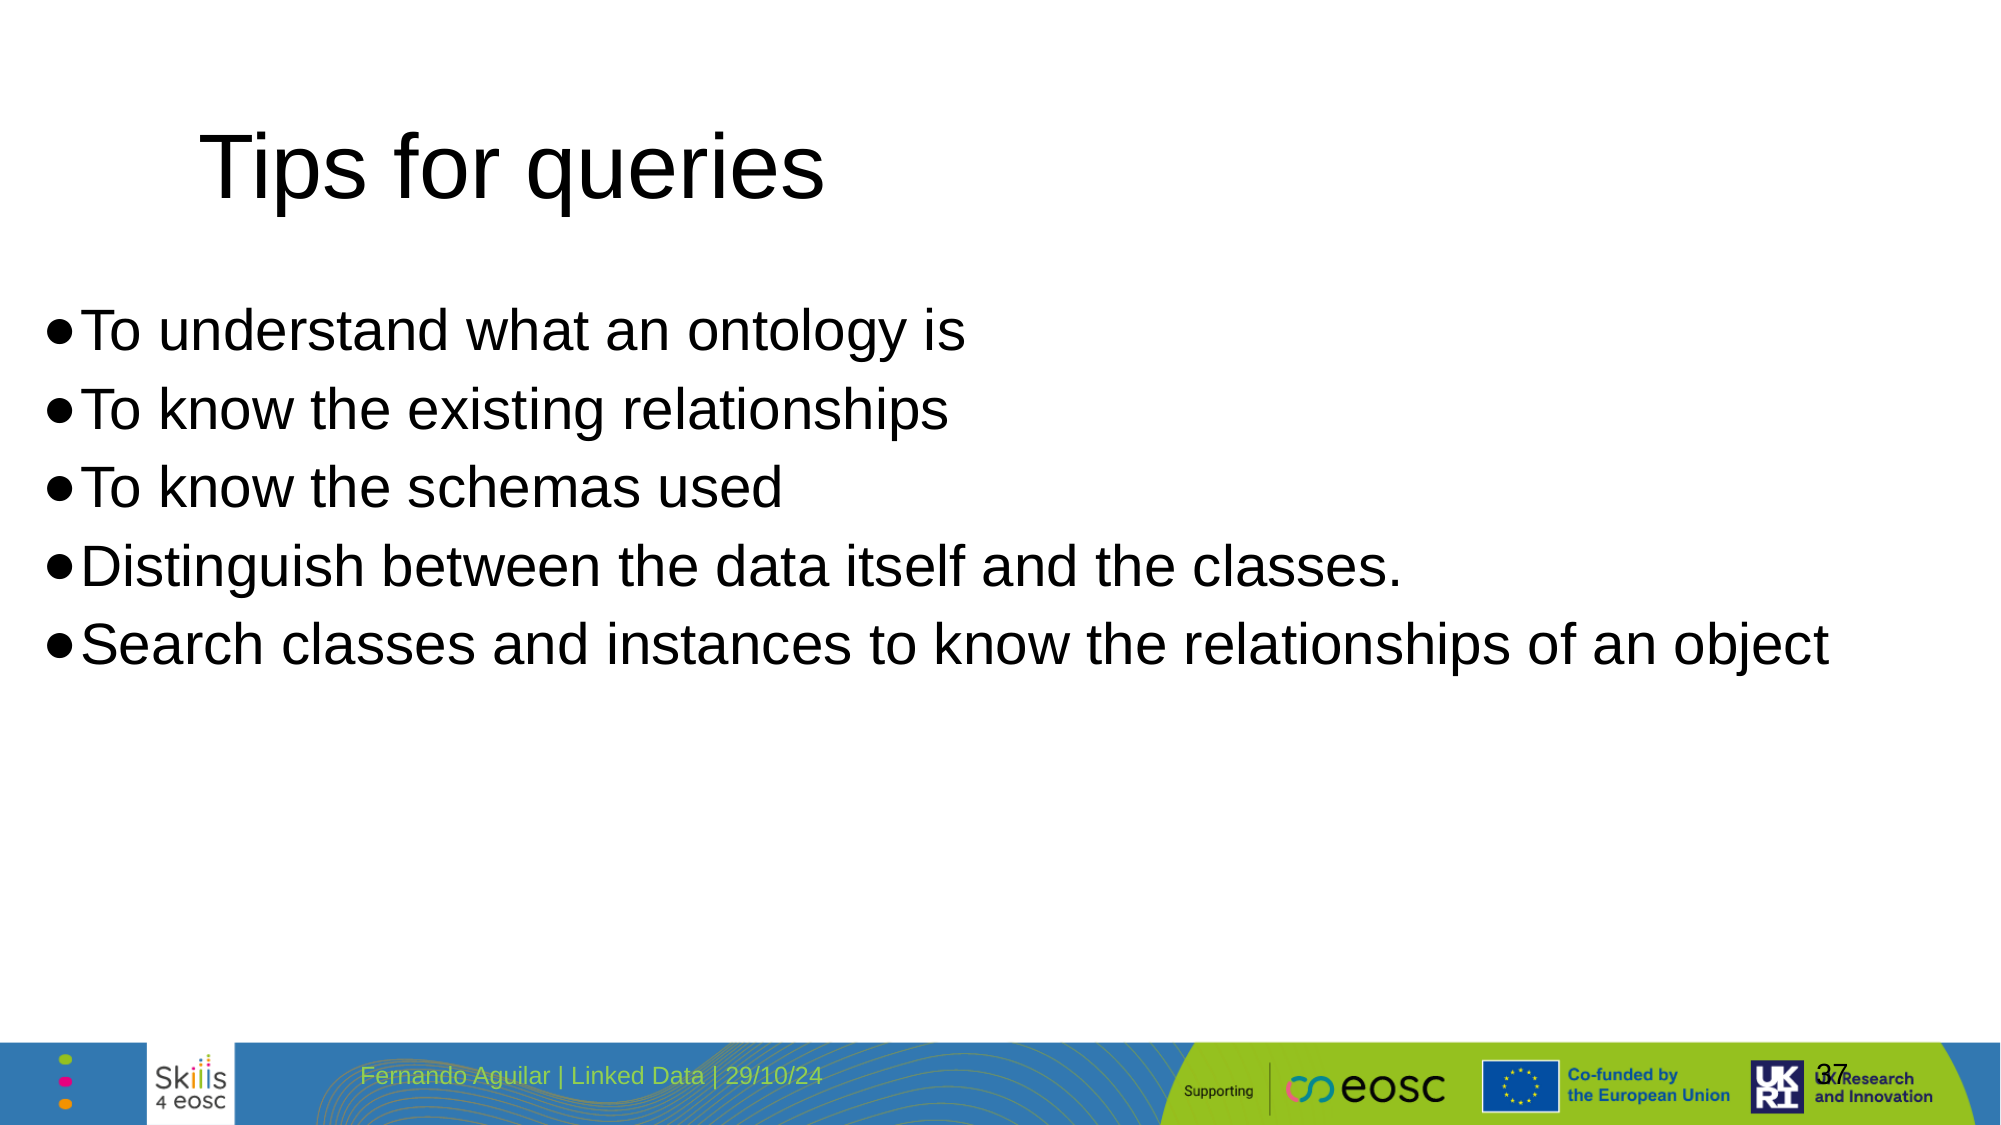

# Tips for queries
To understand what an ontology is
To know the existing relationships
To know the schemas used
Distinguish between the data itself and the classes.
Search classes and instances to know the relationships of an object

37
Fernando Aguilar | Linked Data | 29/10/24